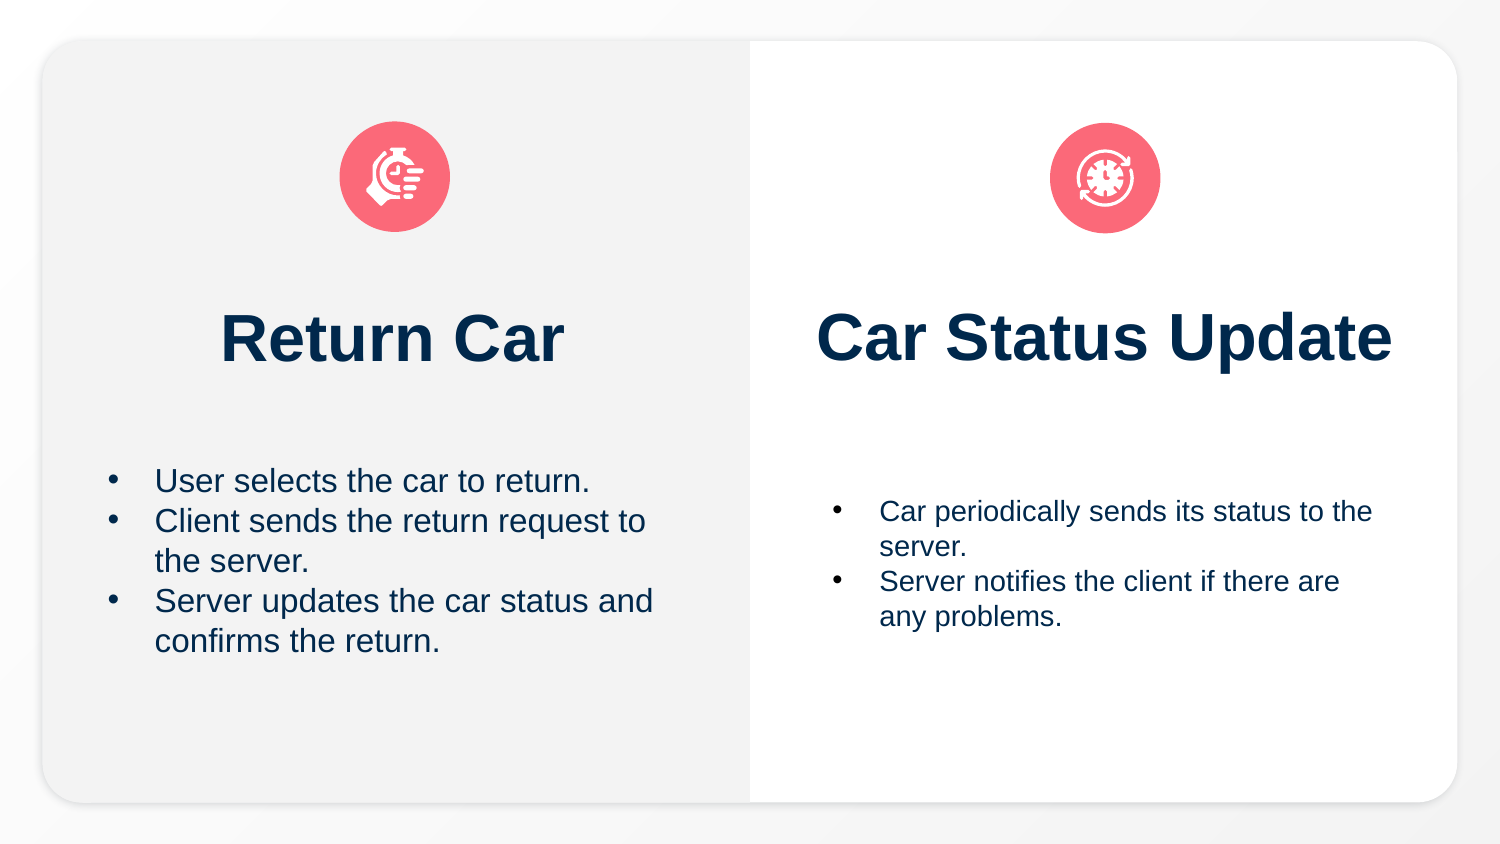

Return Car
Car Status Update

User selects the car to return.
Client sends the return request to the server.
Server updates the car status and confirms the return.
Car periodically sends its status to the server.
Server notifies the client if there are any problems.